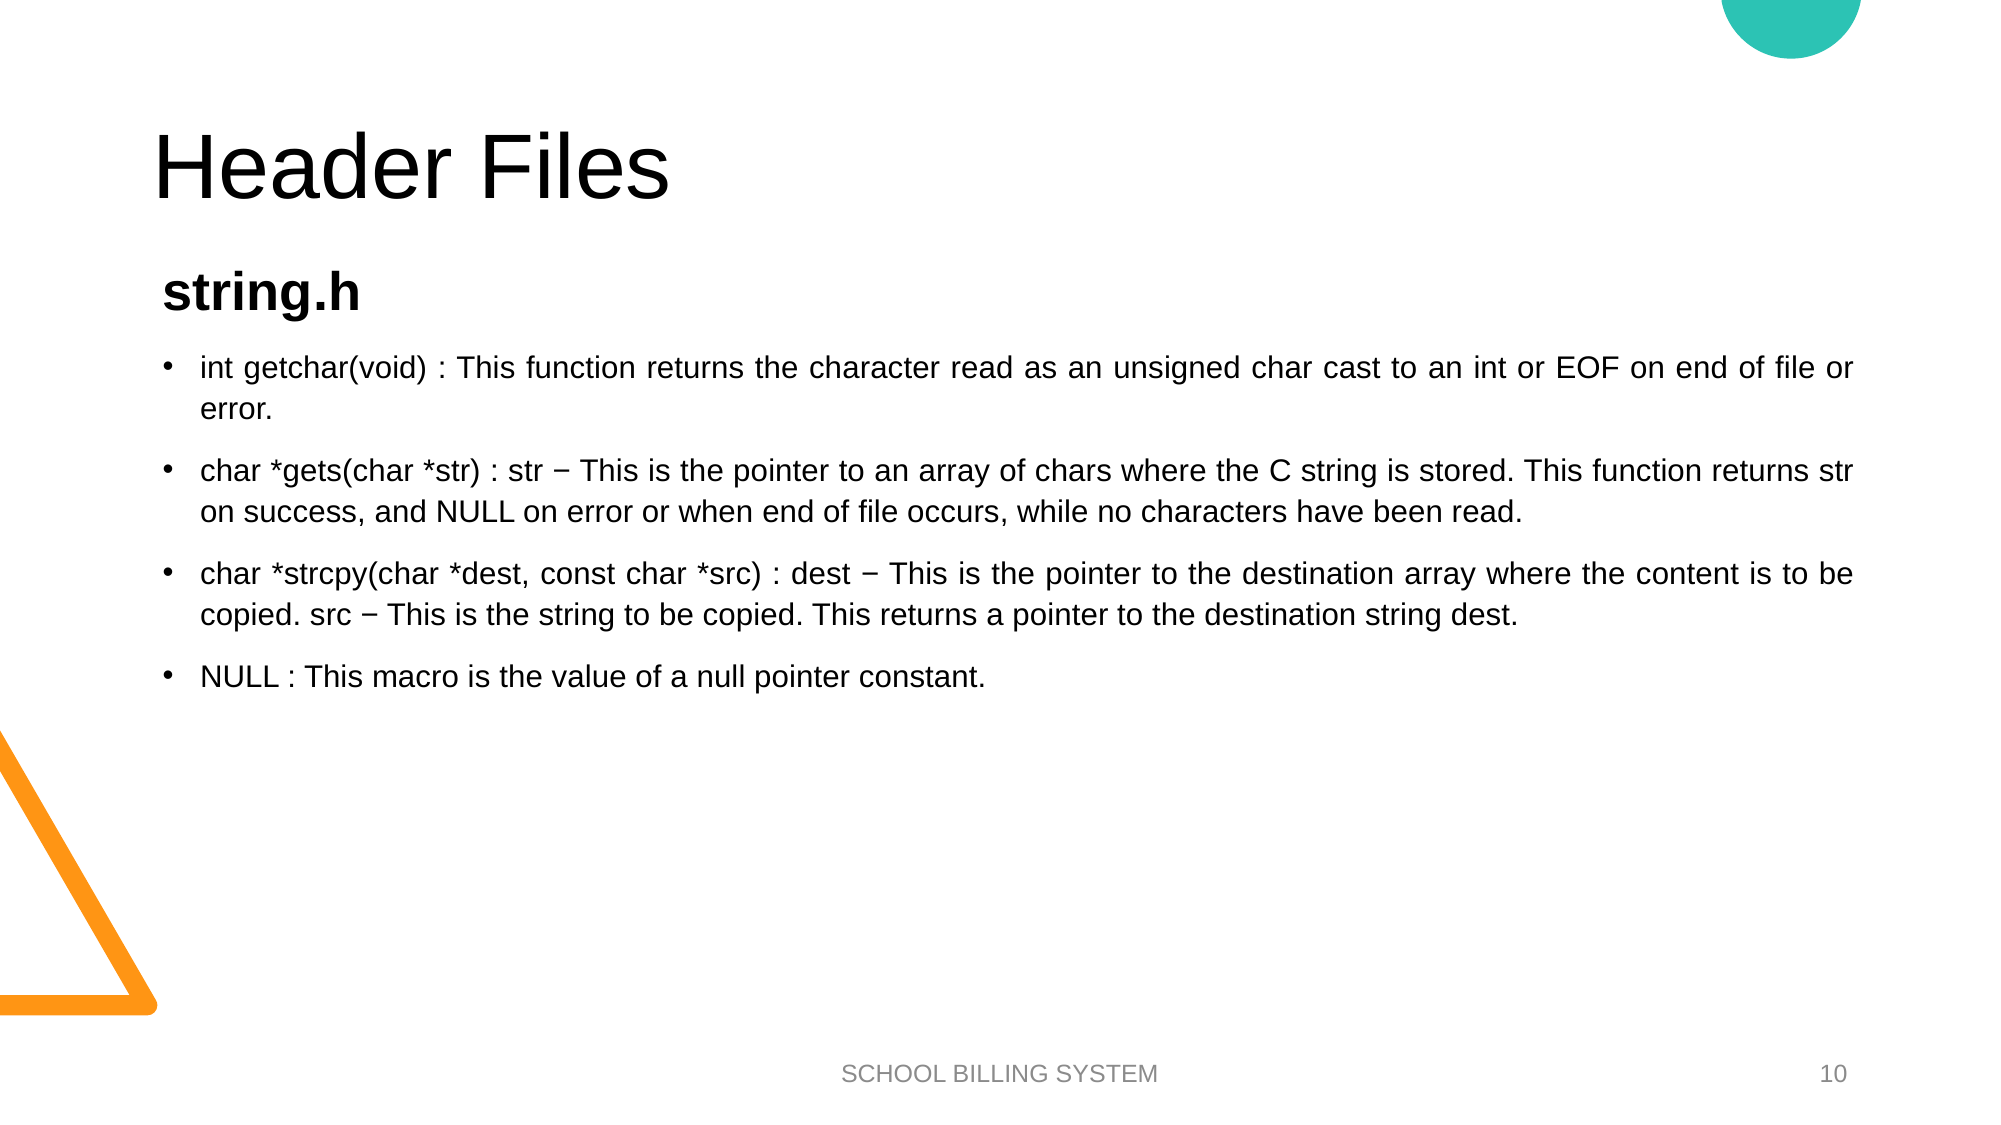

# Header Files
string.h
int getchar(void) : This function returns the character read as an unsigned char cast to an int or EOF on end of file or error.
char *gets(char *str) : str − This is the pointer to an array of chars where the C string is stored. This function returns str on success, and NULL on error or when end of file occurs, while no characters have been read.
char *strcpy(char *dest, const char *src) : dest − This is the pointer to the destination array where the content is to be copied. src − This is the string to be copied. This returns a pointer to the destination string dest.
NULL : This macro is the value of a null pointer constant.

SCHOOL BILLING SYSTEM
10